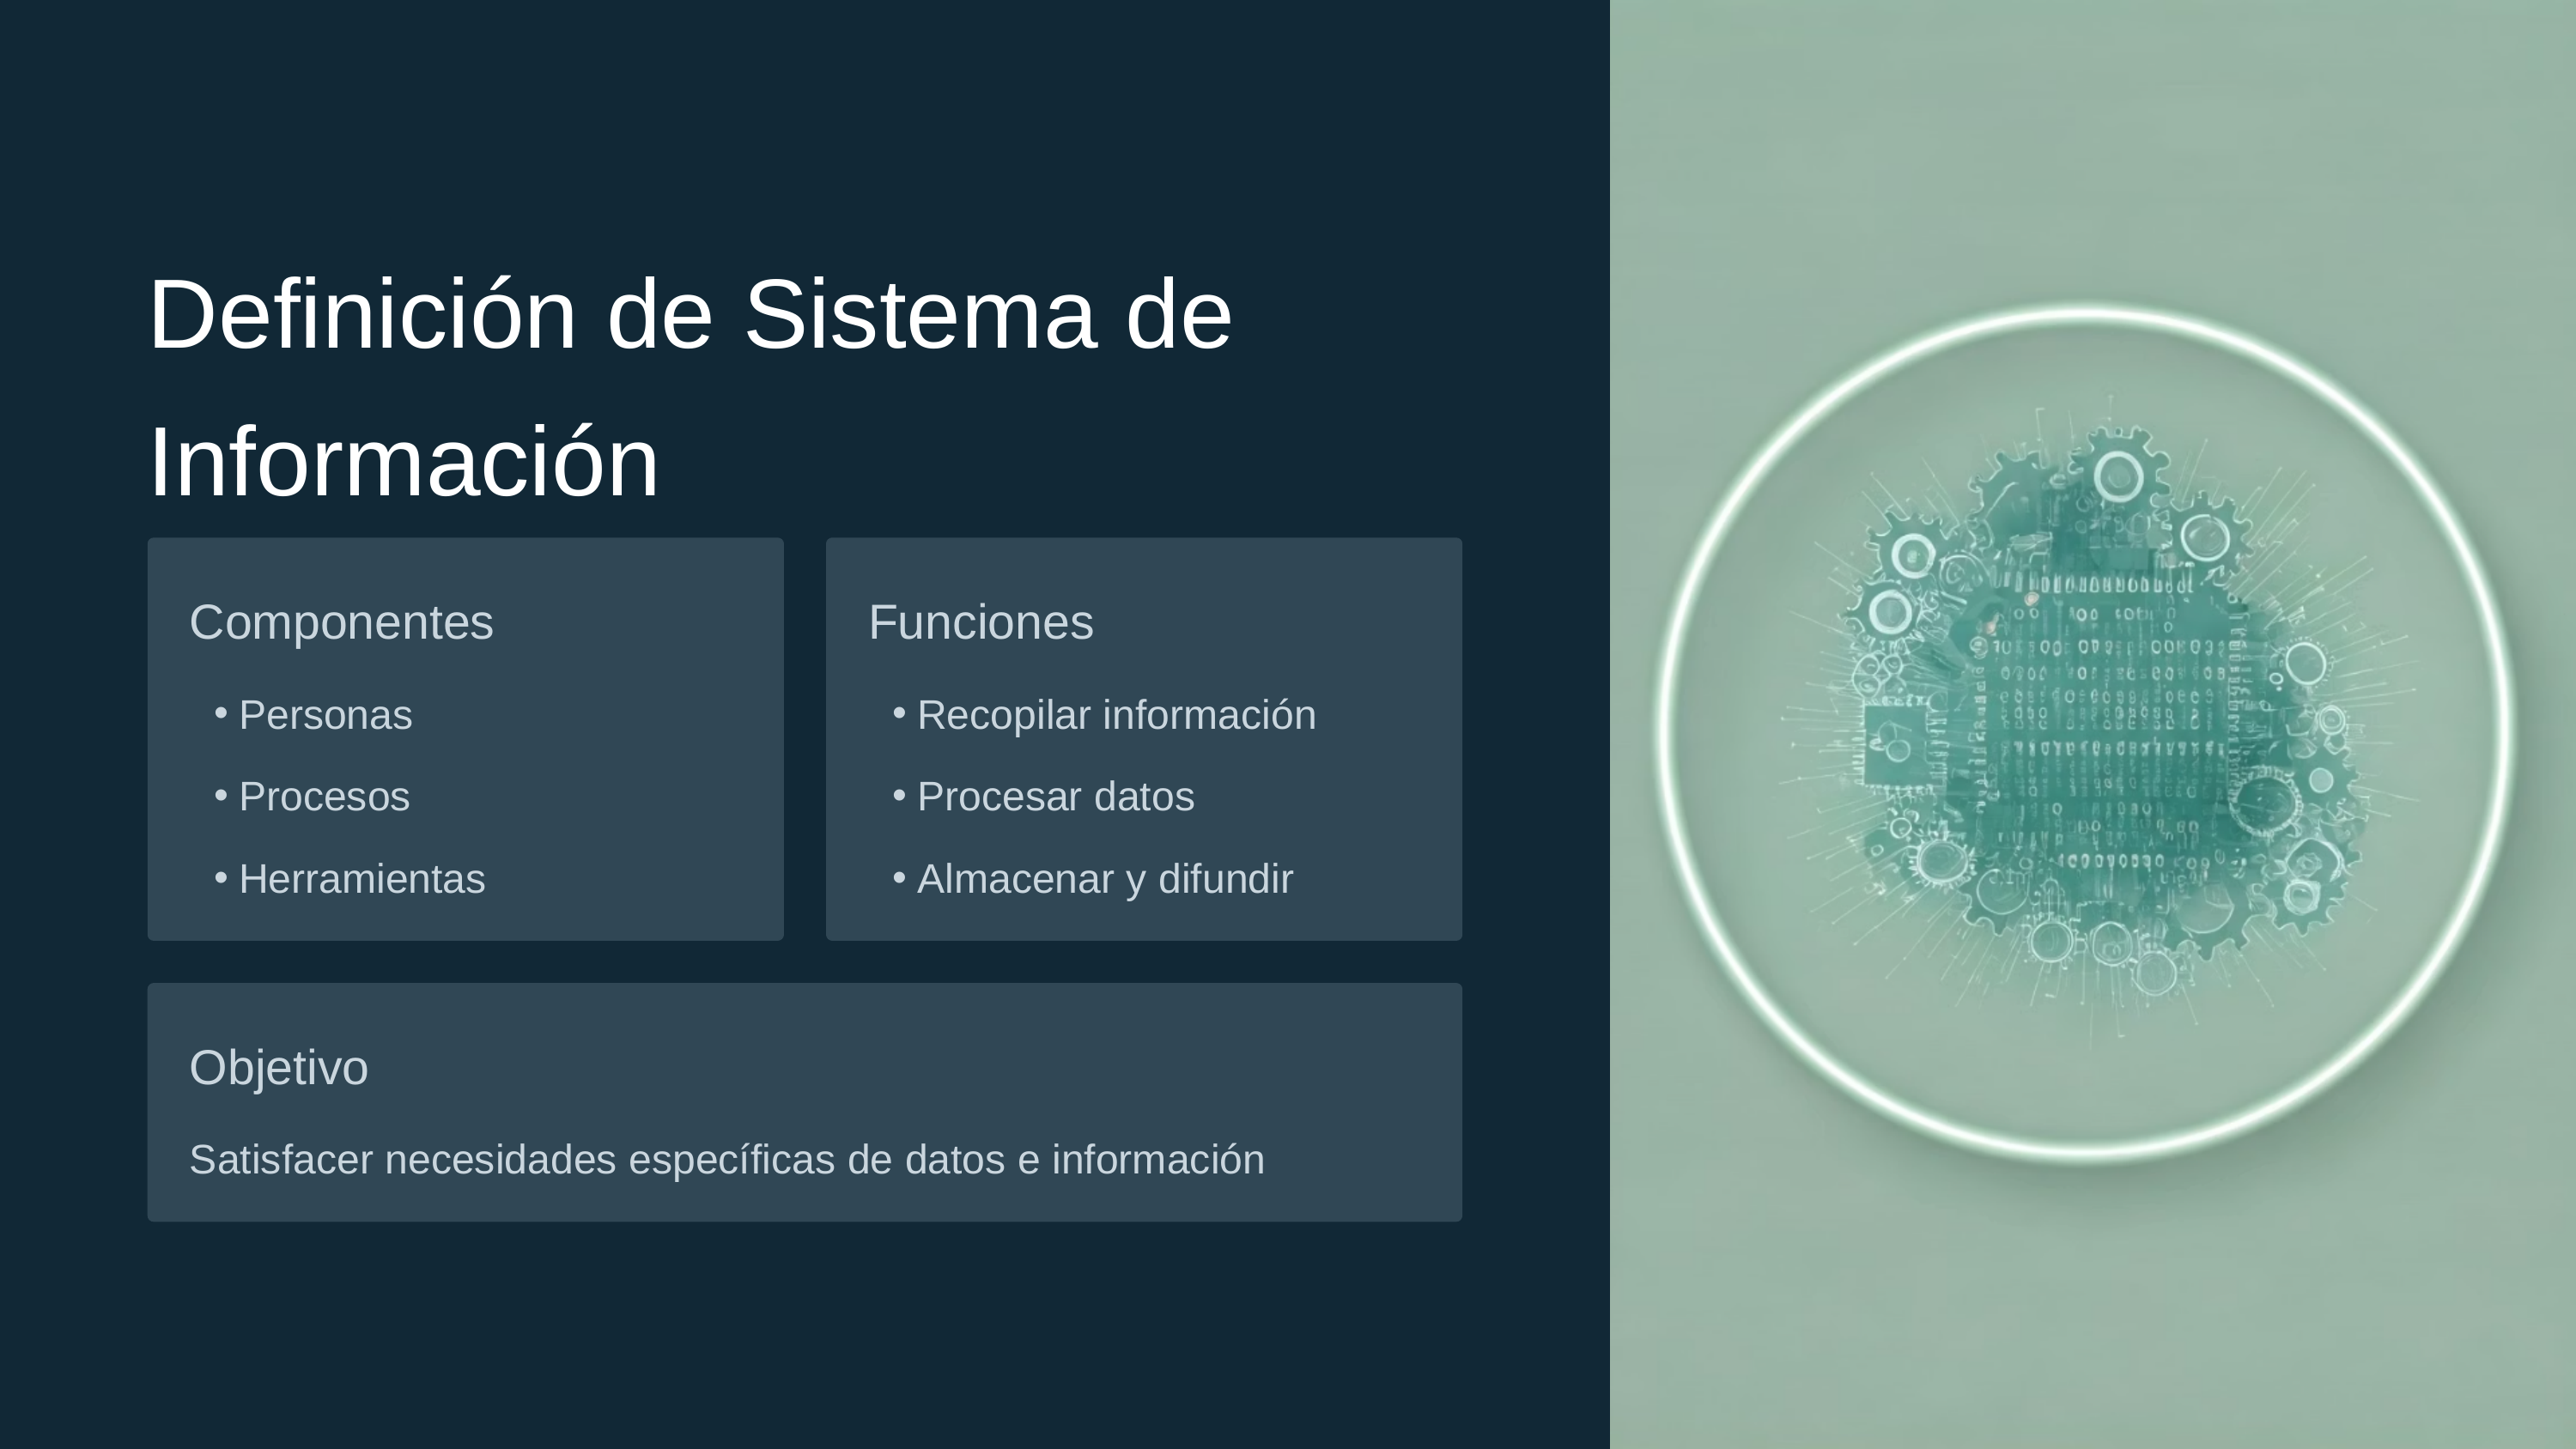

Definición de Sistema de Información

Componentes

Funciones

Personas

Recopilar información

Procesos

Procesar datos

Herramientas

Almacenar y difundir

Objetivo

Satisfacer necesidades específicas de datos e información